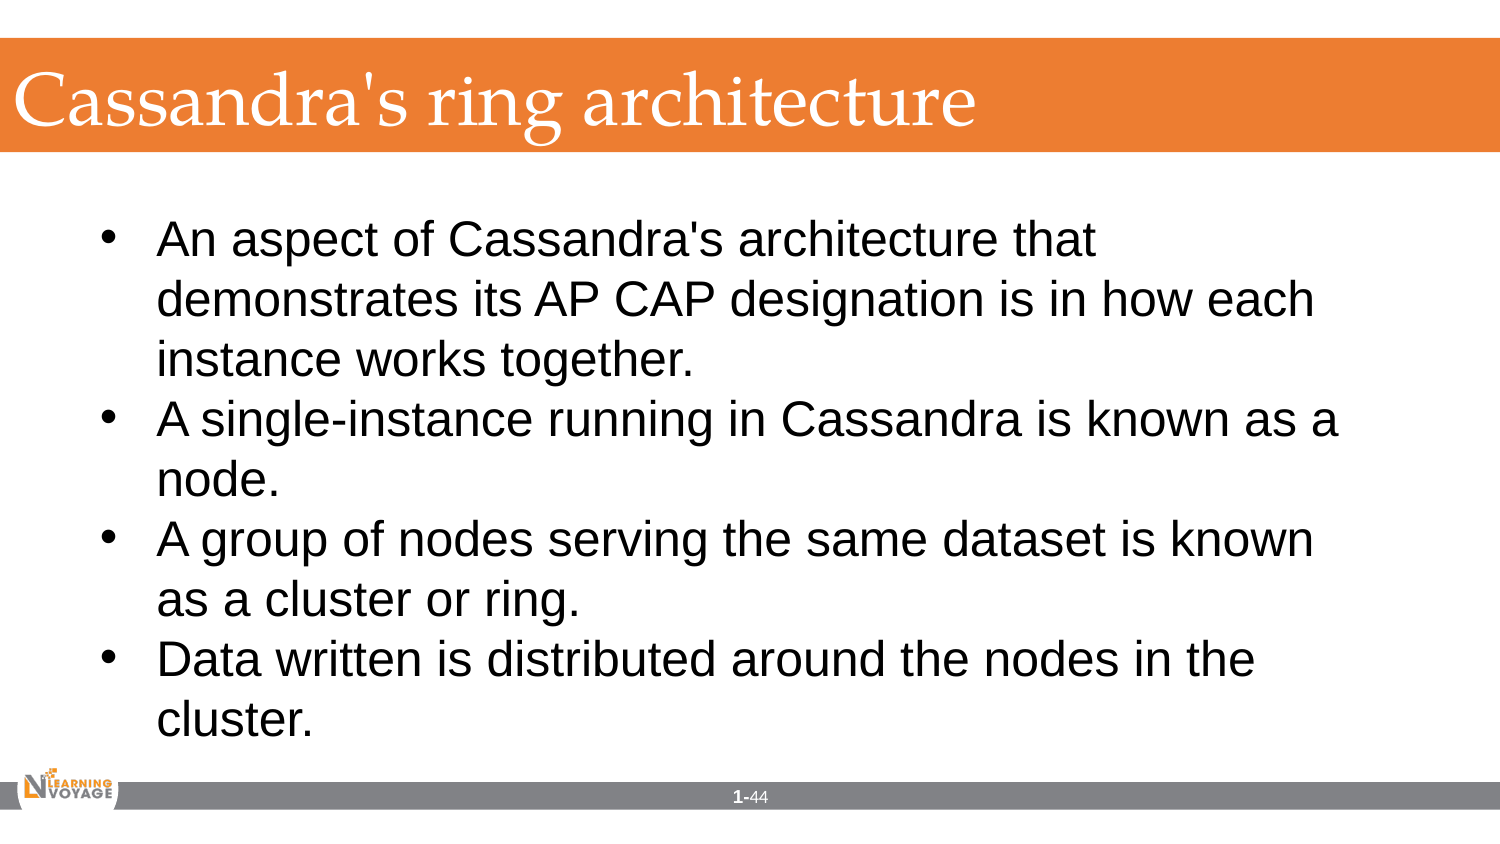

Cassandra's ring architecture
An aspect of Cassandra's architecture that demonstrates its AP CAP designation is in how each instance works together.
A single-instance running in Cassandra is known as a node.
A group of nodes serving the same dataset is known as a cluster or ring.
Data written is distributed around the nodes in the cluster.
1-44